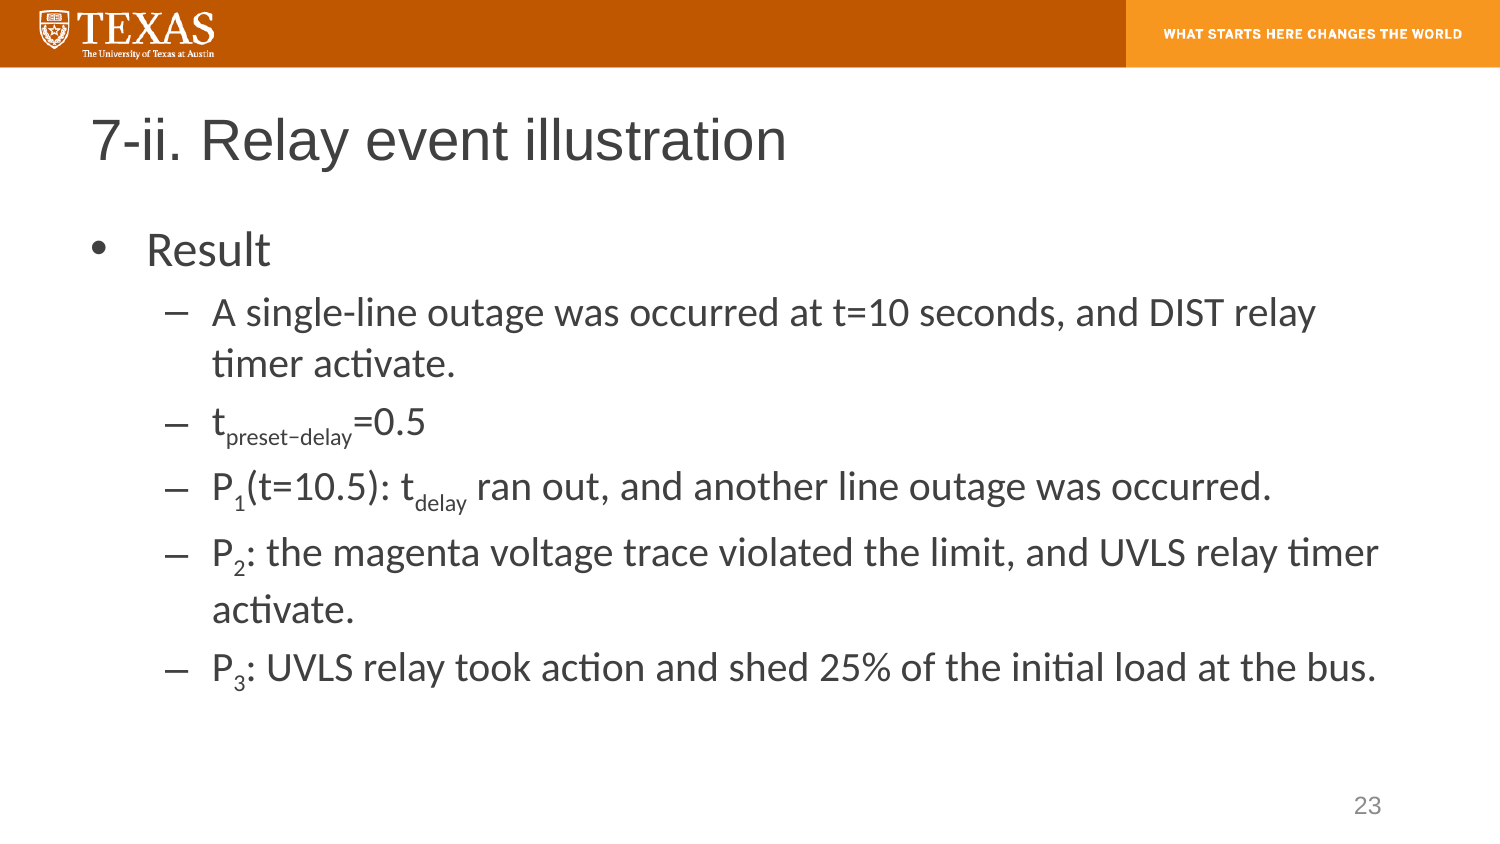

# 7-ii. Relay event illustration
Result
A single-line outage was occurred at t=10 seconds, and DIST relay timer activate.
tpreset−delay=0.5
P1(t=10.5): tdelay ran out, and another line outage was occurred.
P2: the magenta voltage trace violated the limit, and UVLS relay timer activate.
P3: UVLS relay took action and shed 25% of the initial load at the bus.
23